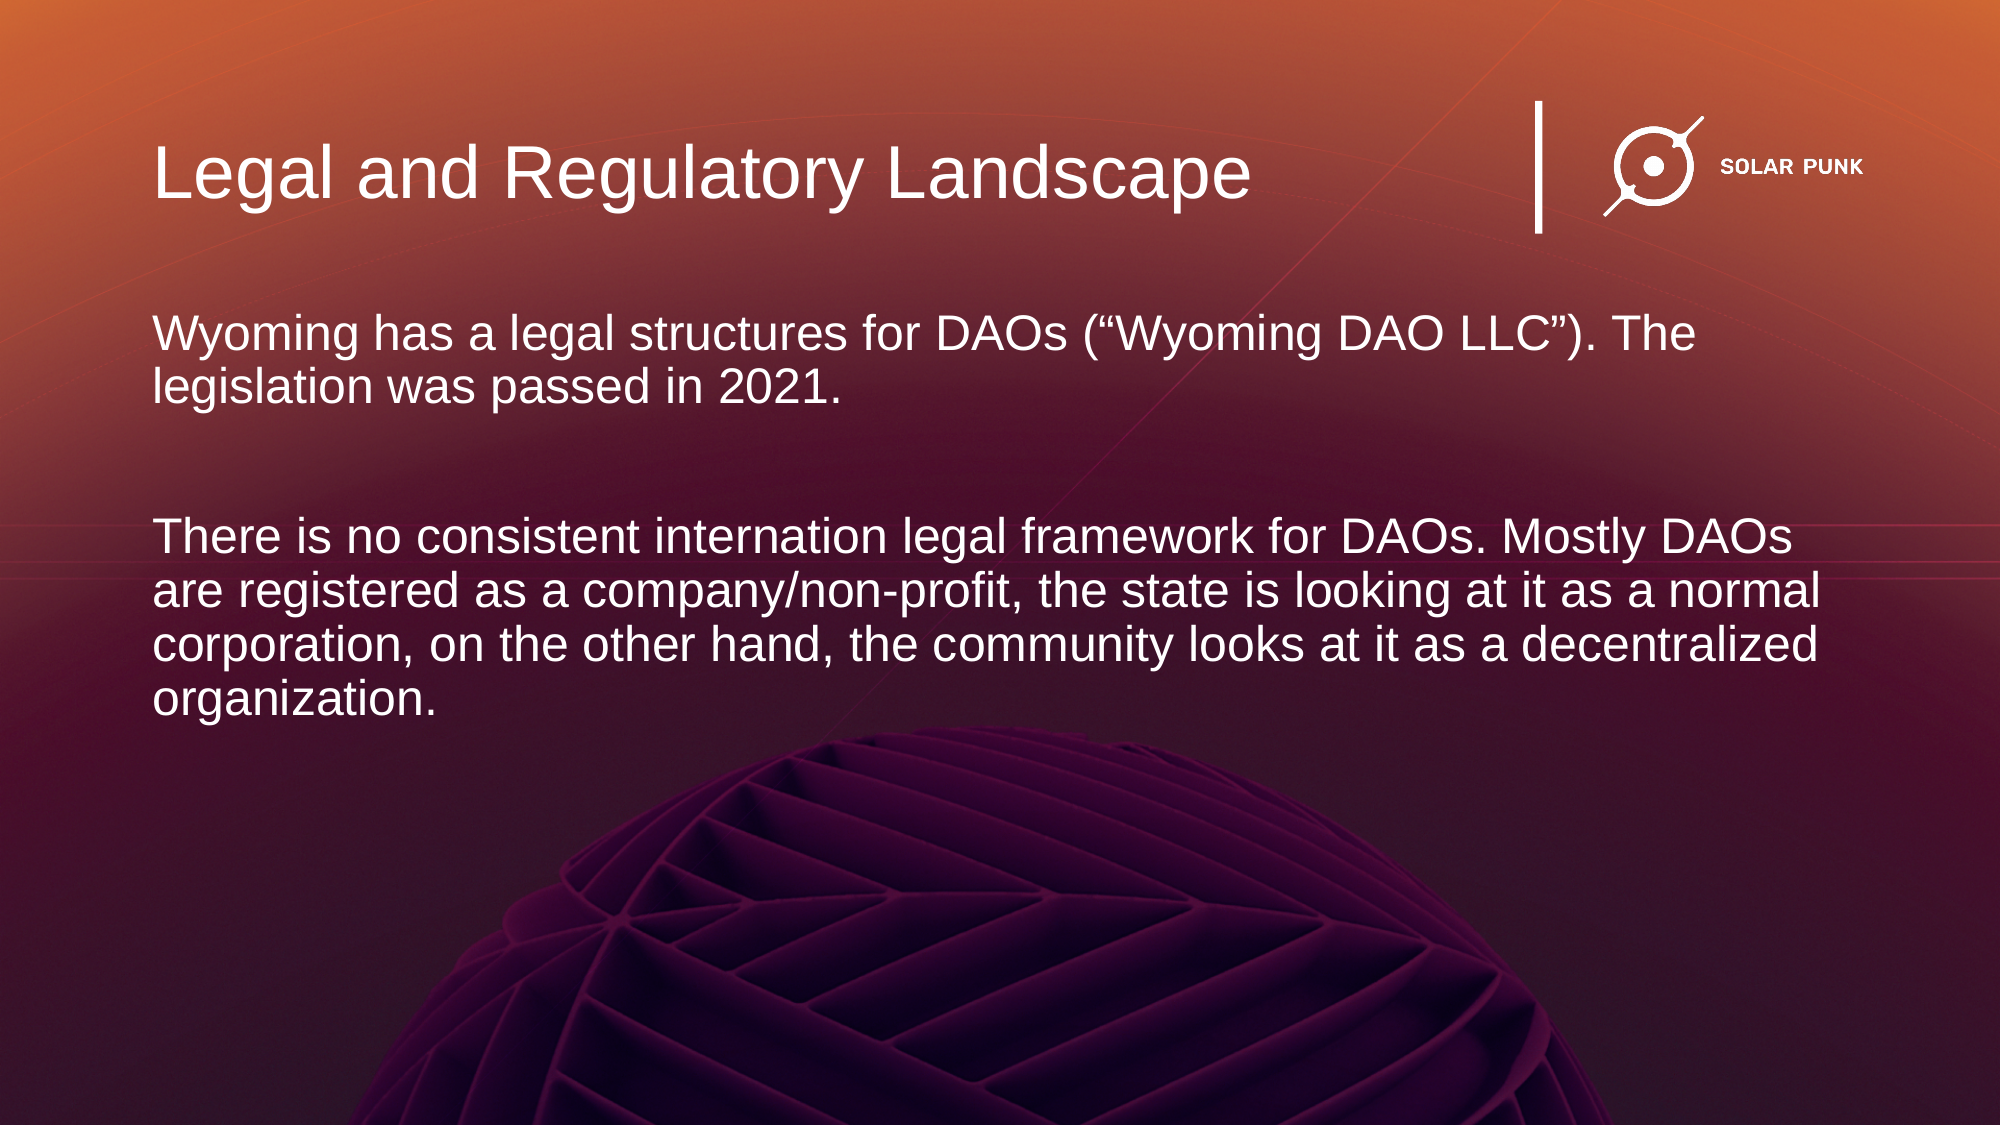

Legal and Regulatory Landscape
Wyoming has a legal structures for DAOs (“Wyoming DAO LLC”). The legislation was passed in 2021.

There is no consistent internation legal framework for DAOs. Mostly DAOs are registered as a company/non-profit, the state is looking at it as a normal corporation, on the other hand, the community looks at it as a decentralized organization.